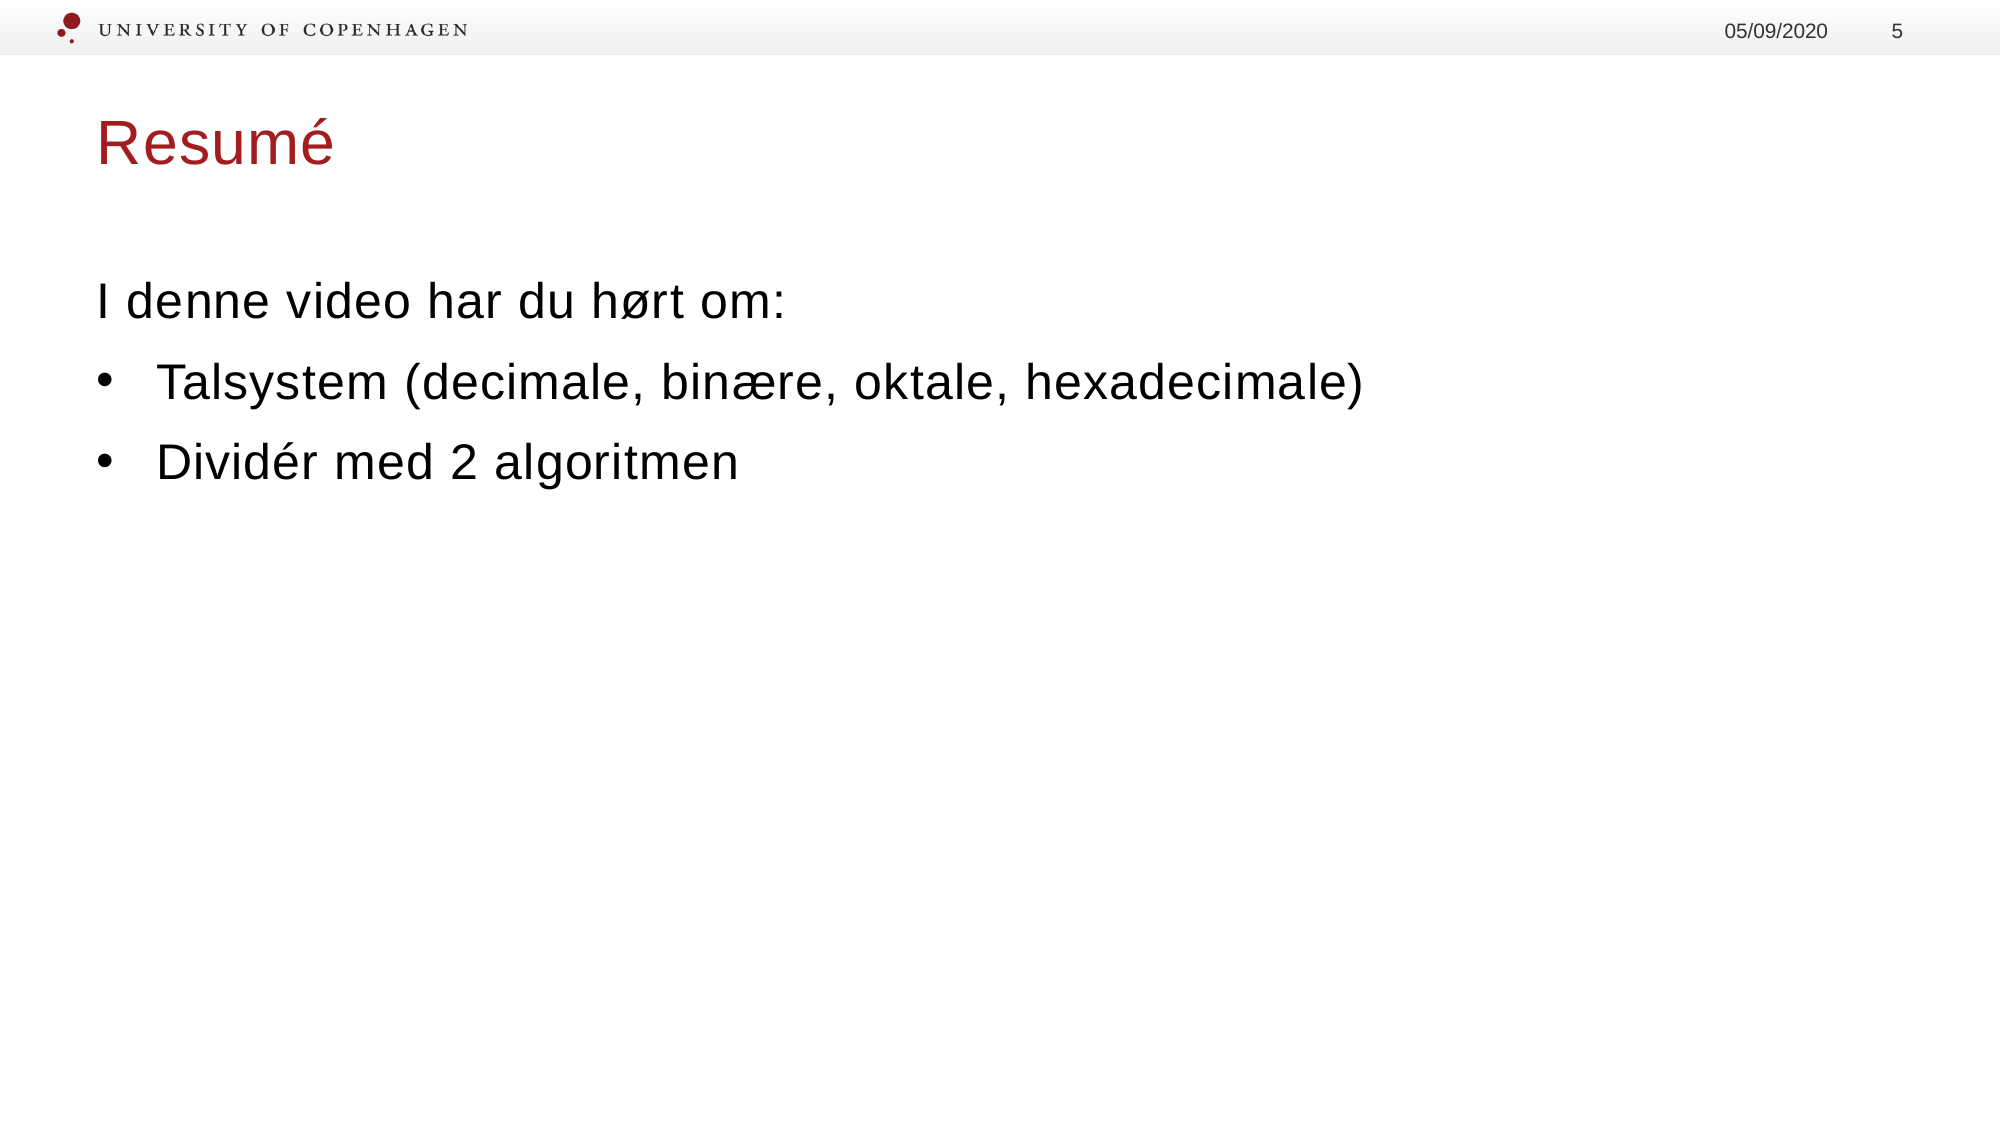

05/09/2020
5
# Resumé
I denne video har du hørt om:
Talsystem (decimale, binære, oktale, hexadecimale)
Dividér med 2 algoritmen